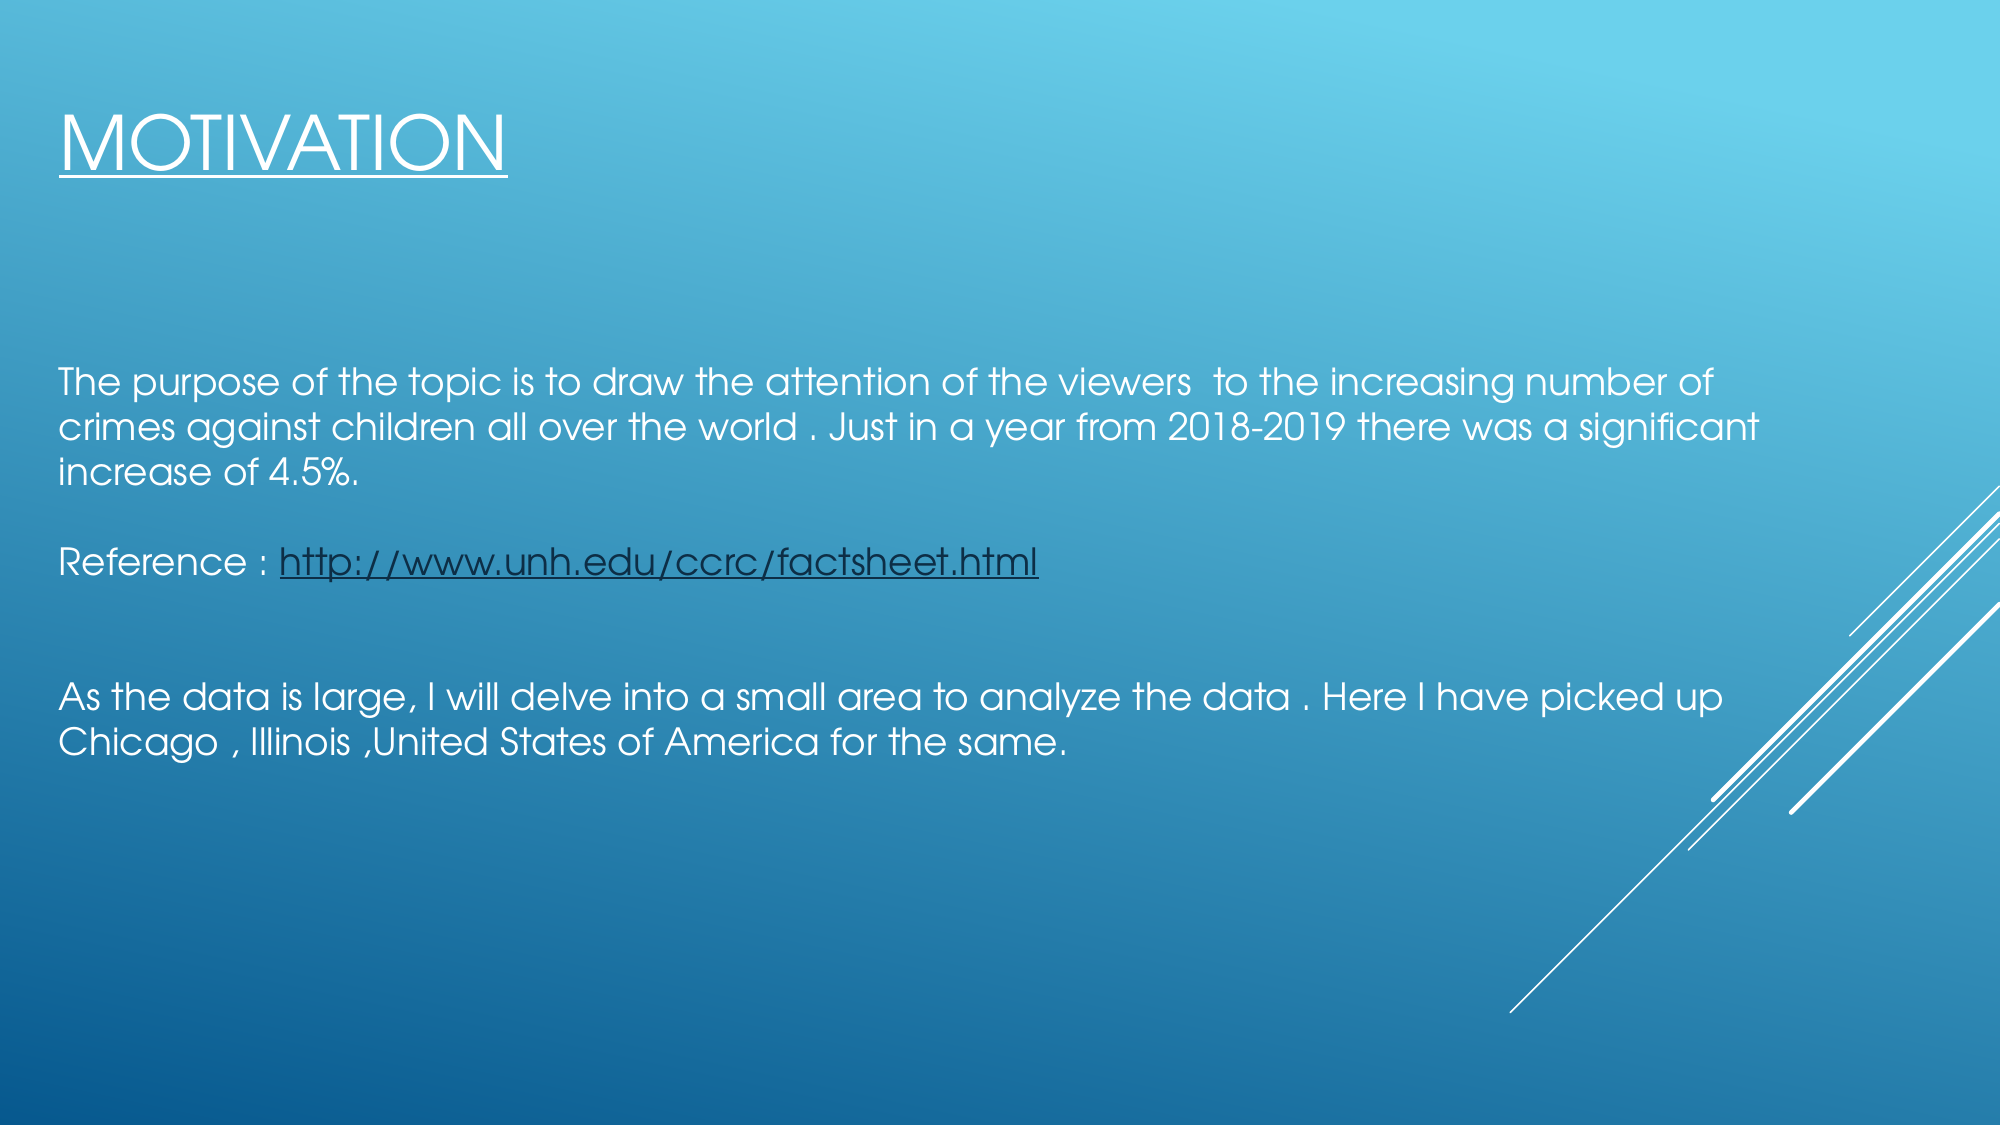

# Motivation
The purpose of the topic is to draw the attention of the viewers  to the increasing number of crimes against children all over the world . Just in a year from 2018-2019 there was a significant increase of 4.5%.

Reference : http://www.unh.edu/ccrc/factsheet.html

As the data is large, I will delve into a small area to analyze the data . Here I have picked up Chicago , Illinois ,United States of America for the same.